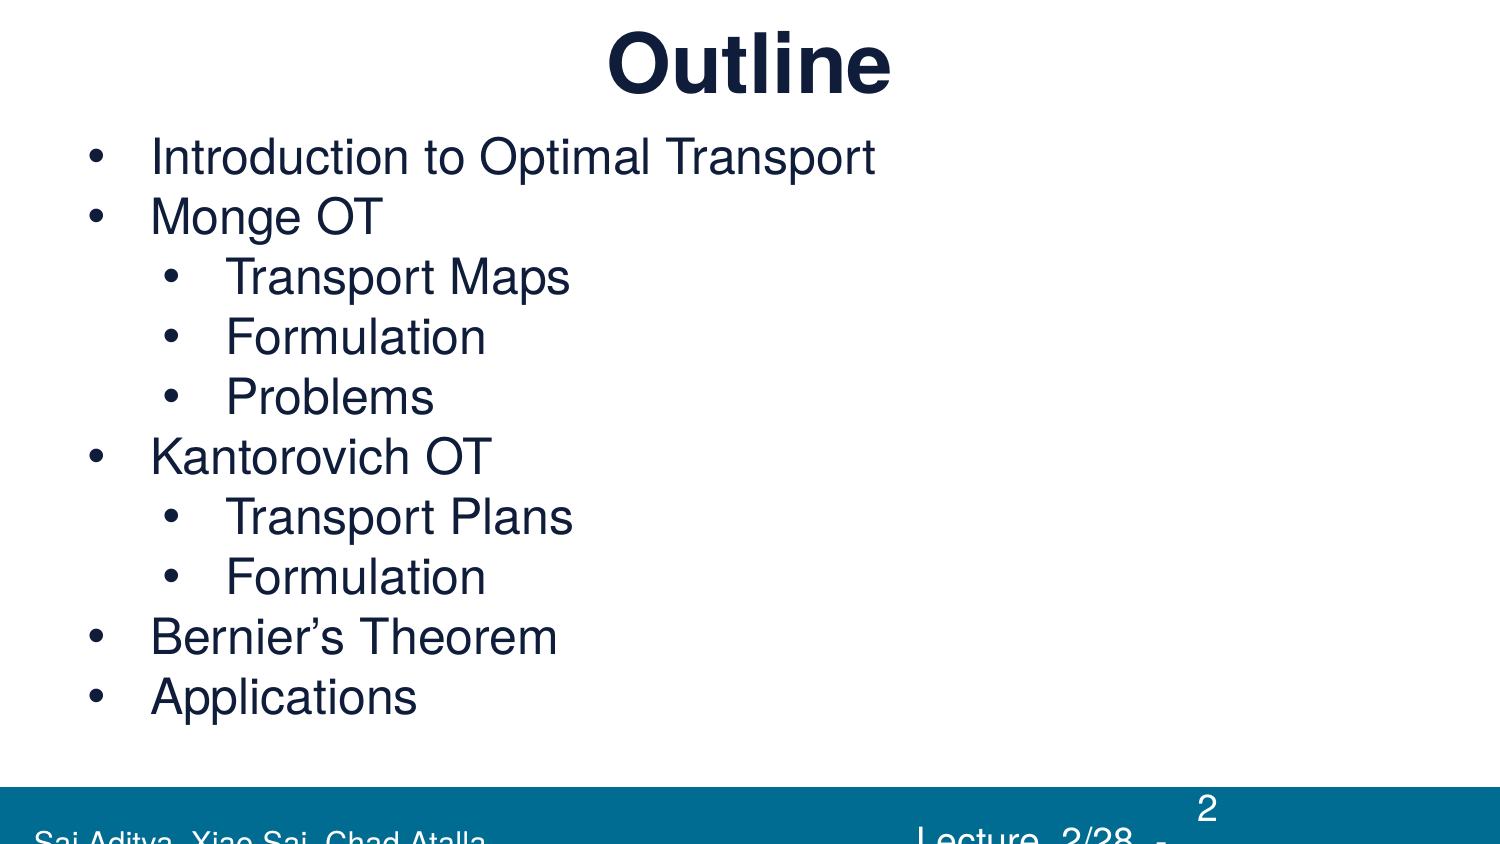

# Outline
Introduction to Optimal Transport
Monge OT
Transport Maps
Formulation
Problems
Kantorovich OT
Transport Plans
Formulation
Bernier’s Theorem
Applications
2
    Sai Aditya, Xiao Sai, Chad Atalla                                                 Lecture  2/28  -